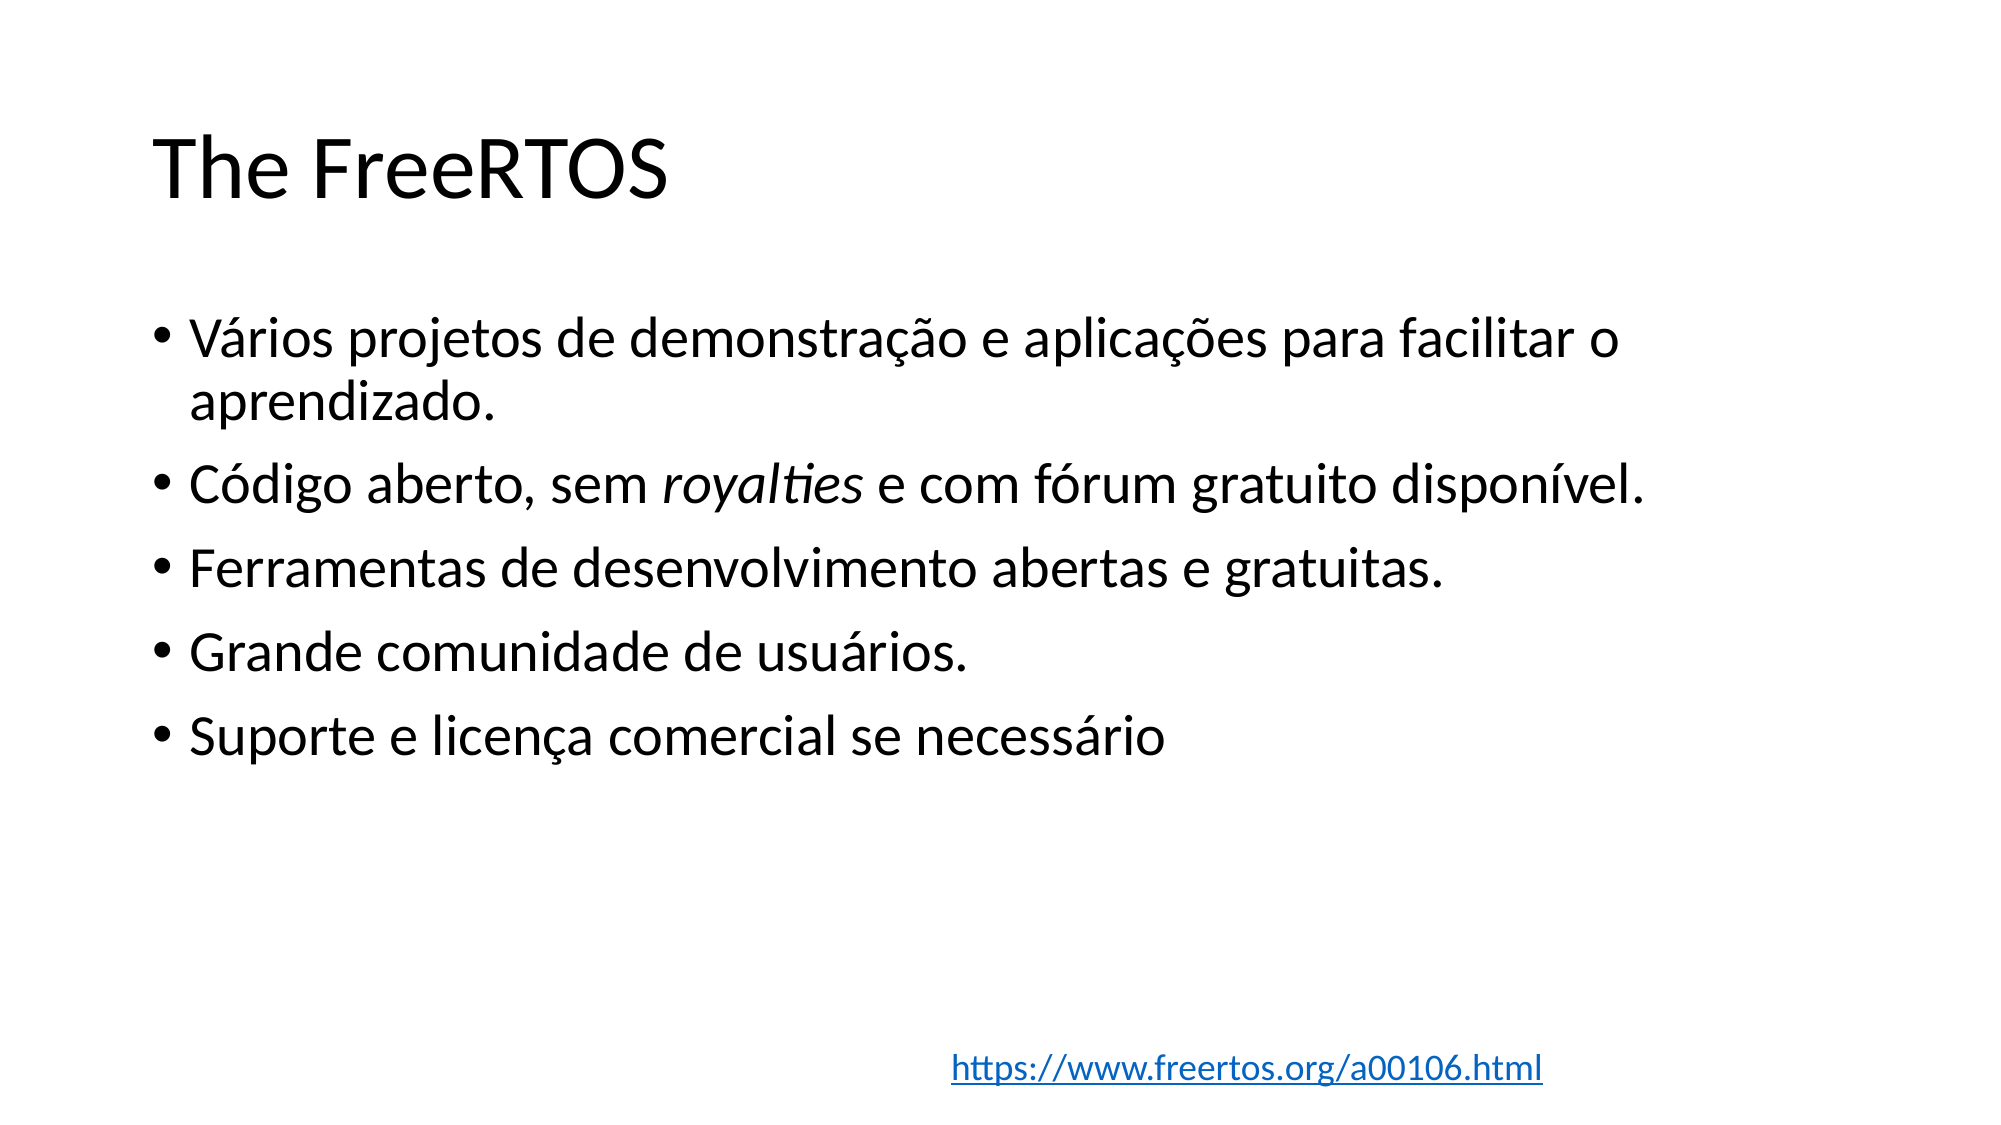

# The FreeRTOS
Vários projetos de demonstração e aplicações para facilitar o aprendizado.
Código aberto, sem royalties e com fórum gratuito disponível.
Ferramentas de desenvolvimento abertas e gratuitas.
Grande comunidade de usuários.
Suporte e licença comercial se necessário
https://www.freertos.org/a00106.html